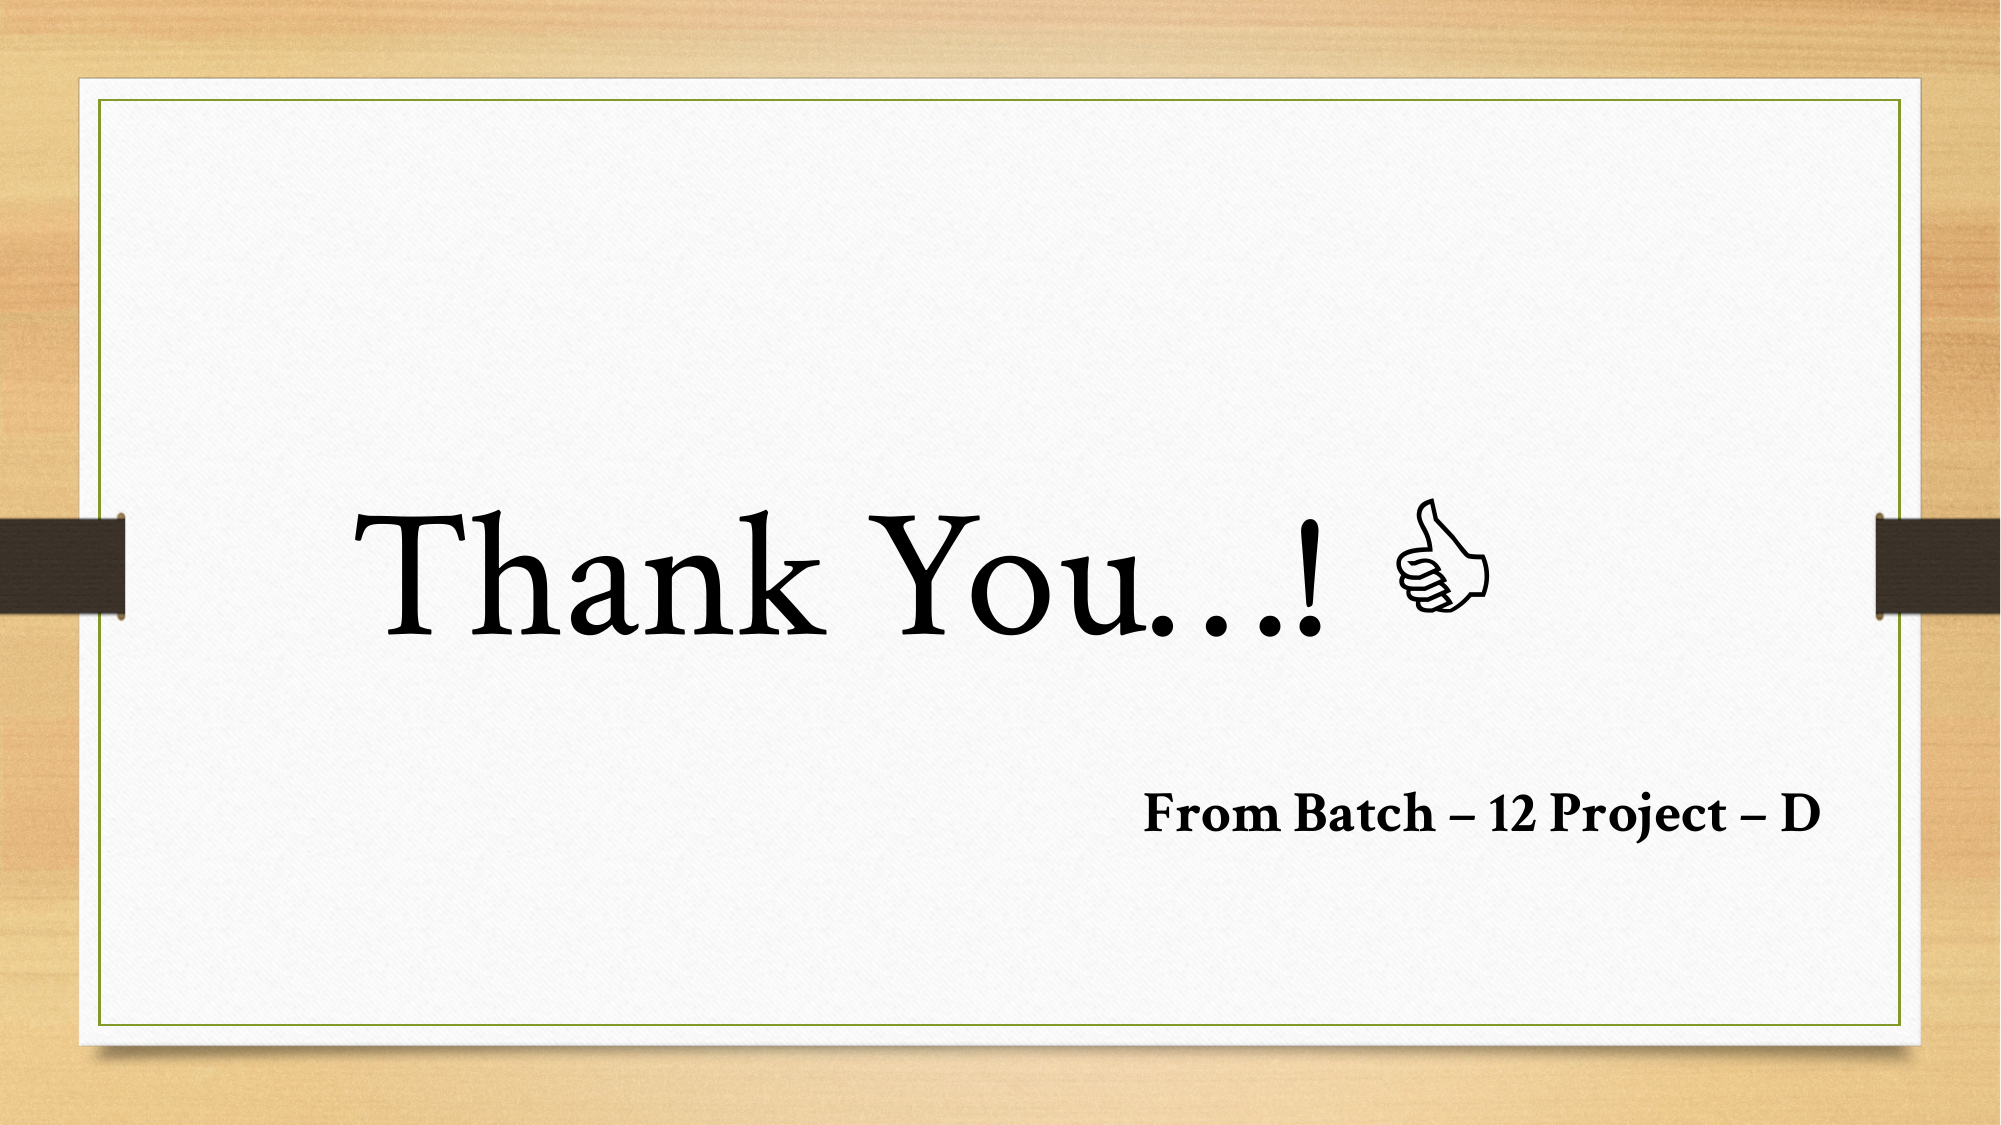

Thank You…! 👍
From Batch – 12 Project – D